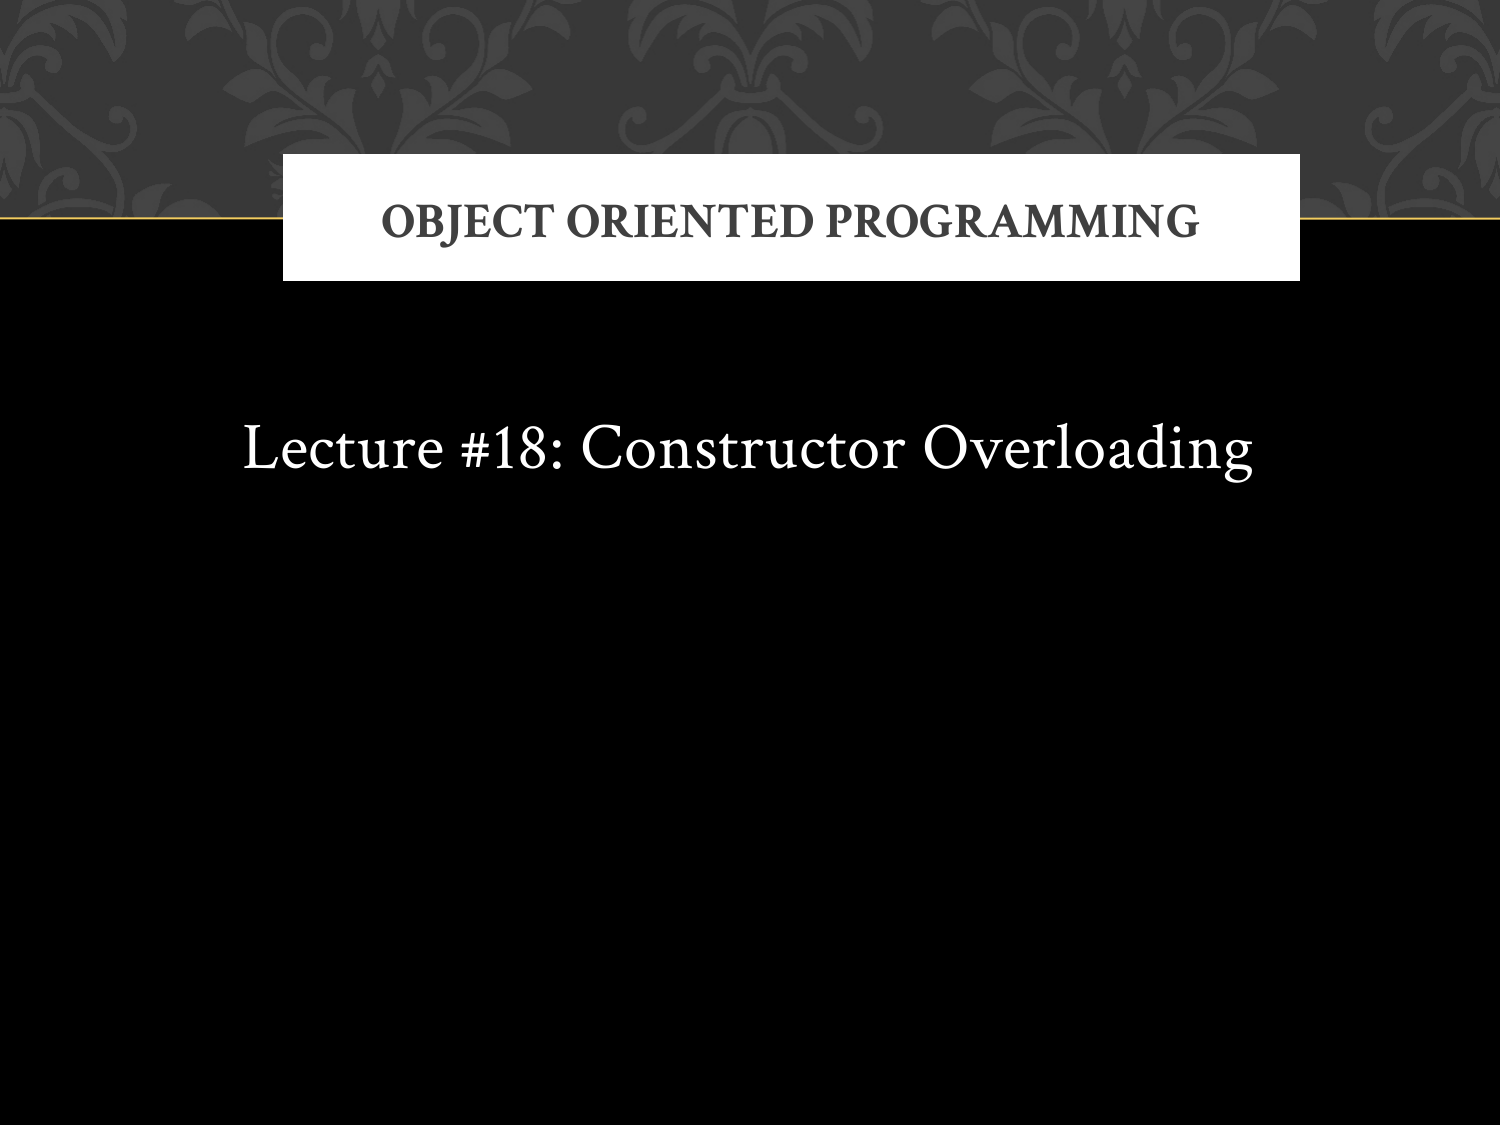

# Object oriented programming

Lecture #18: Constructor Overloading